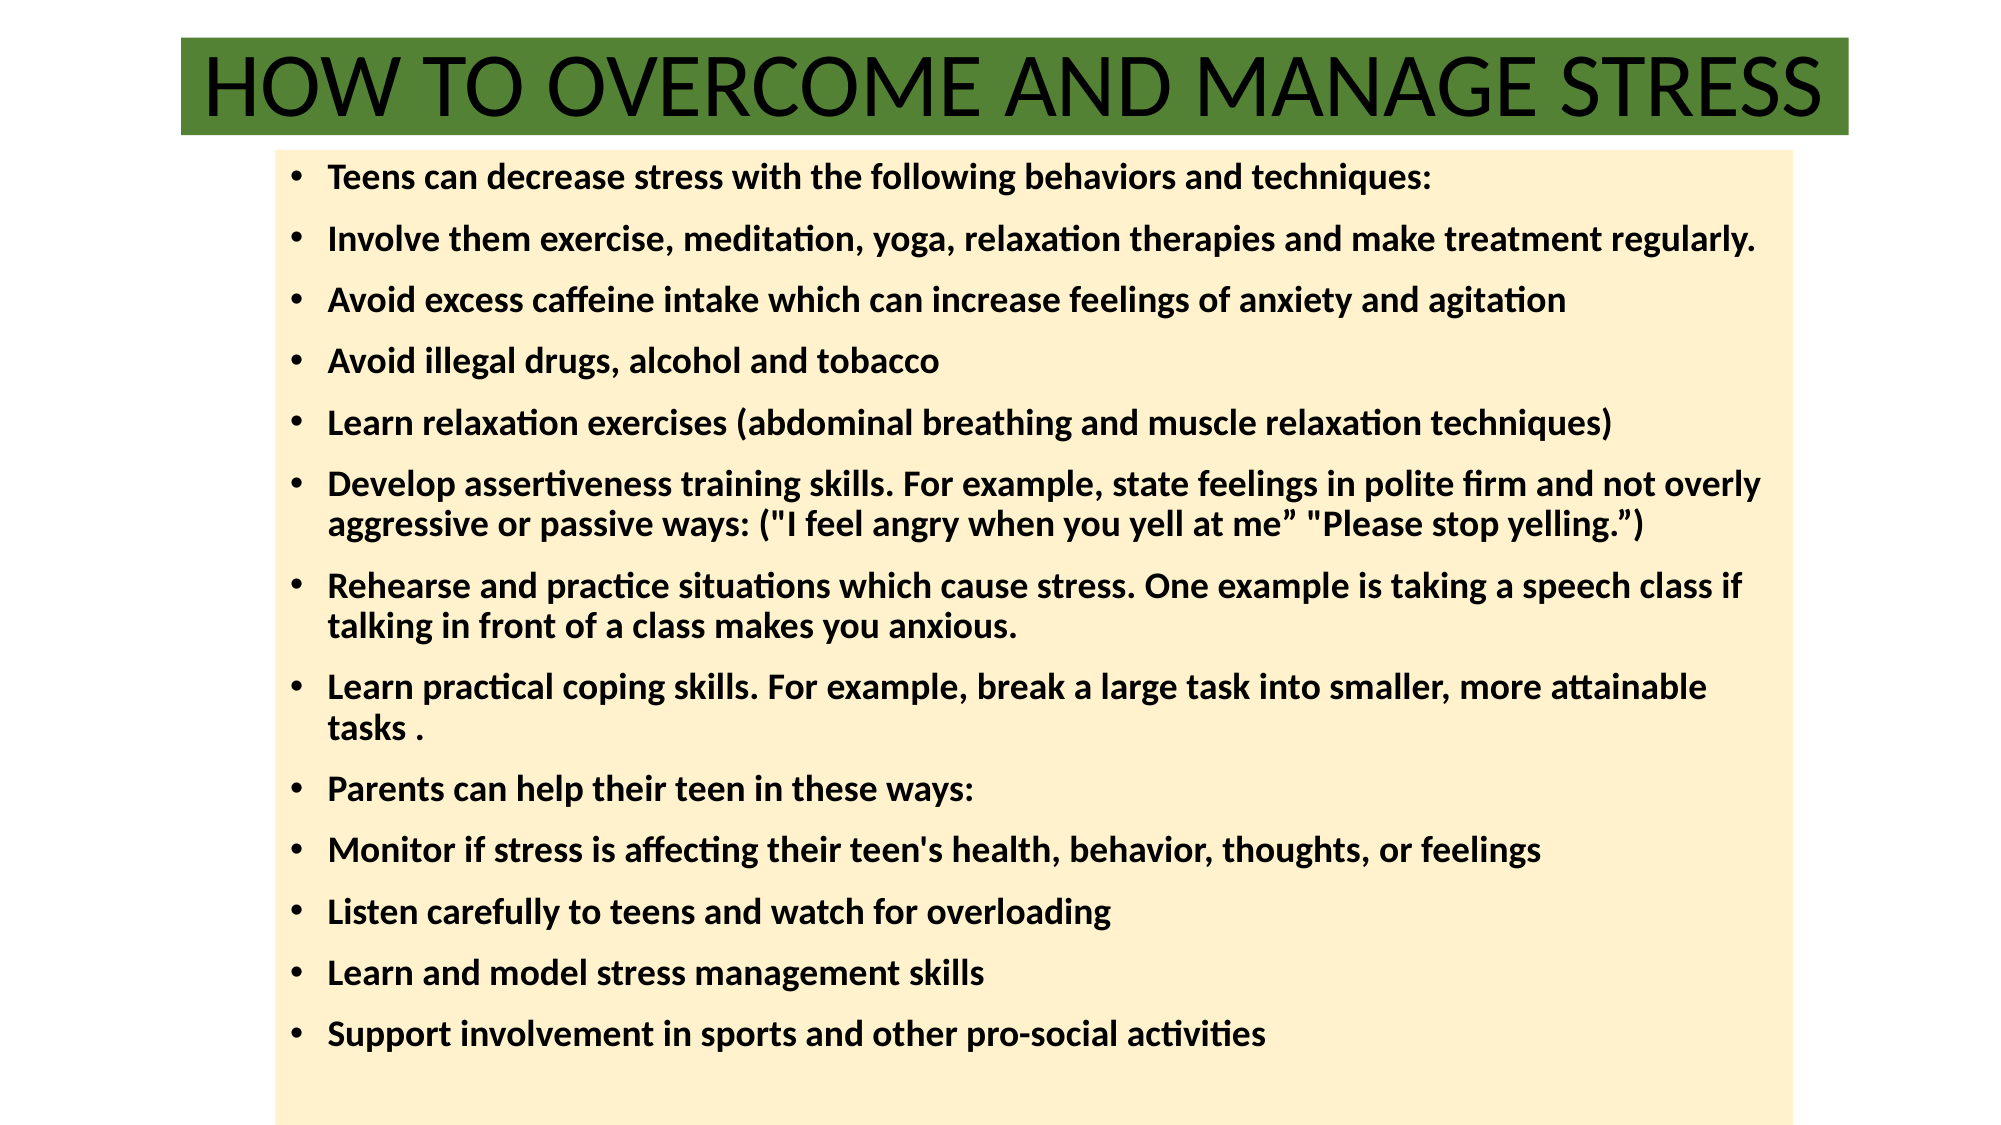

# HOW TO OVERCOME AND MANAGE STRESS
Teens can decrease stress with the following behaviors and techniques:
Involve them exercise, meditation, yoga, relaxation therapies and make treatment regularly.
Avoid excess caffeine intake which can increase feelings of anxiety and agitation
Avoid illegal drugs, alcohol and tobacco
Learn relaxation exercises (abdominal breathing and muscle relaxation techniques)
Develop assertiveness training skills. For example, state feelings in polite firm and not overly aggressive or passive ways: ("I feel angry when you yell at me” "Please stop yelling.”)
Rehearse and practice situations which cause stress. One example is taking a speech class if talking in front of a class makes you anxious.
Learn practical coping skills. For example, break a large task into smaller, more attainable tasks .
Parents can help their teen in these ways:
Monitor if stress is affecting their teen's health, behavior, thoughts, or feelings
Listen carefully to teens and watch for overloading
Learn and model stress management skills
Support involvement in sports and other pro-social activities